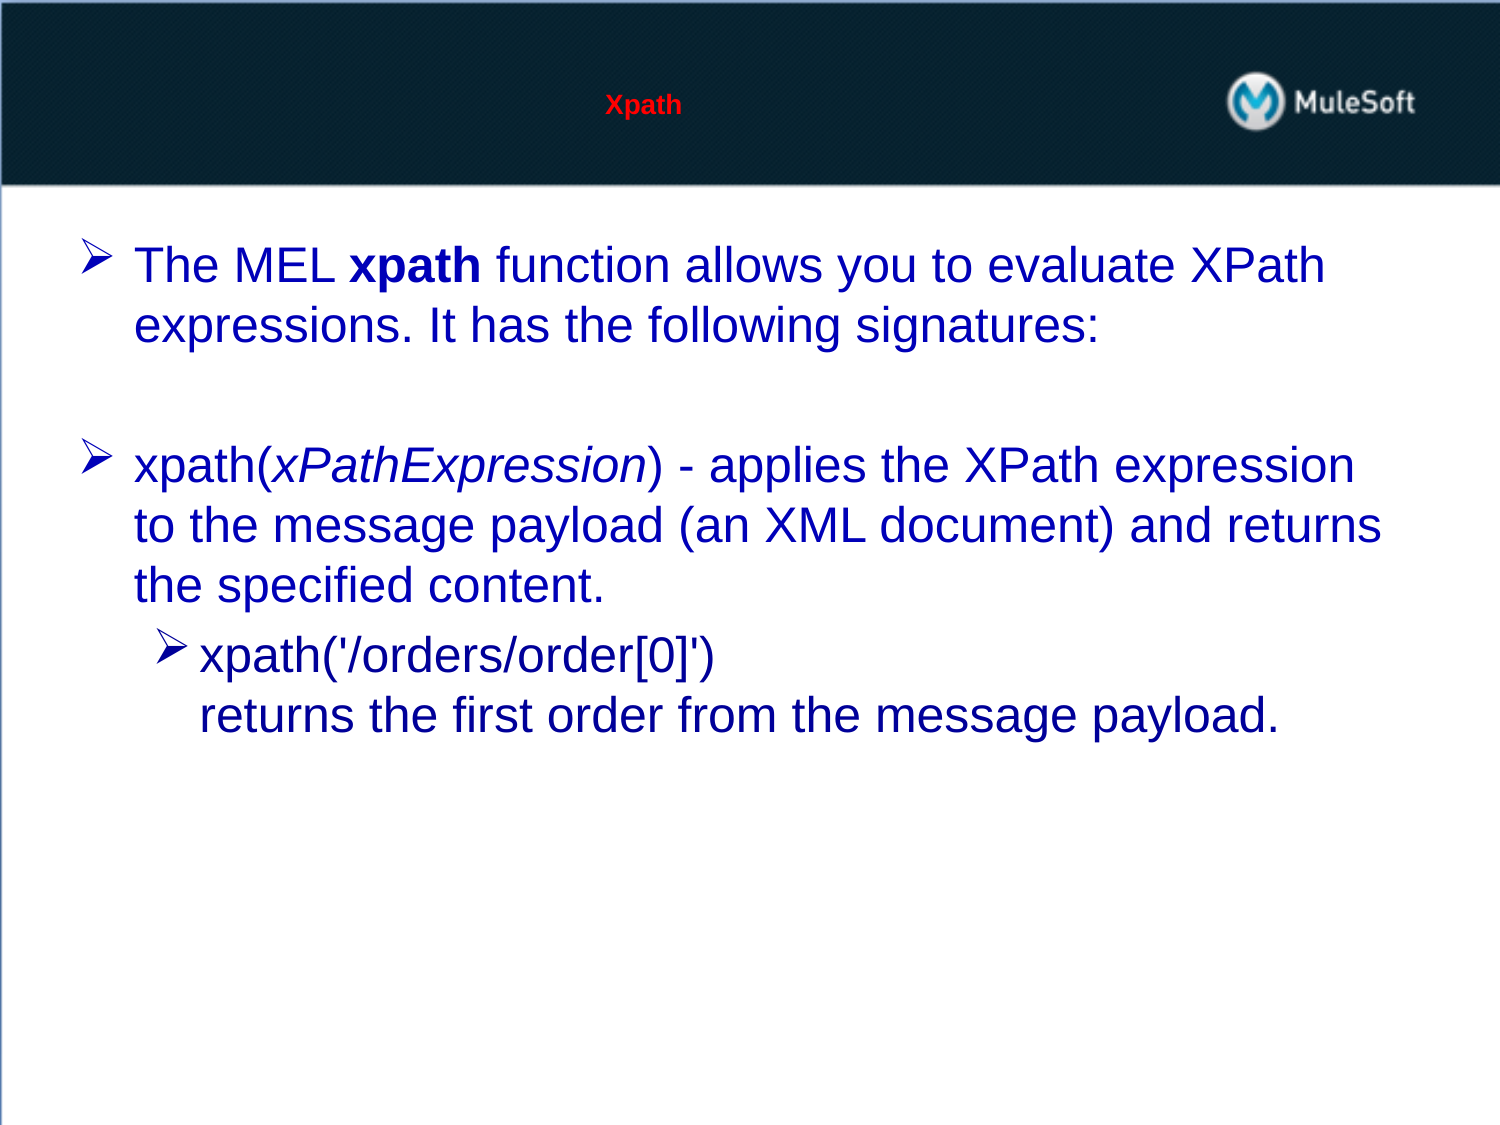

# Xpath
The MEL xpath function allows you to evaluate XPath expressions. It has the following signatures:

xpath(xPathExpression) - applies the XPath expression to the message payload (an XML document) and returns the specified content.
xpath('/orders/order[0]')
returns the first order from the message payload.